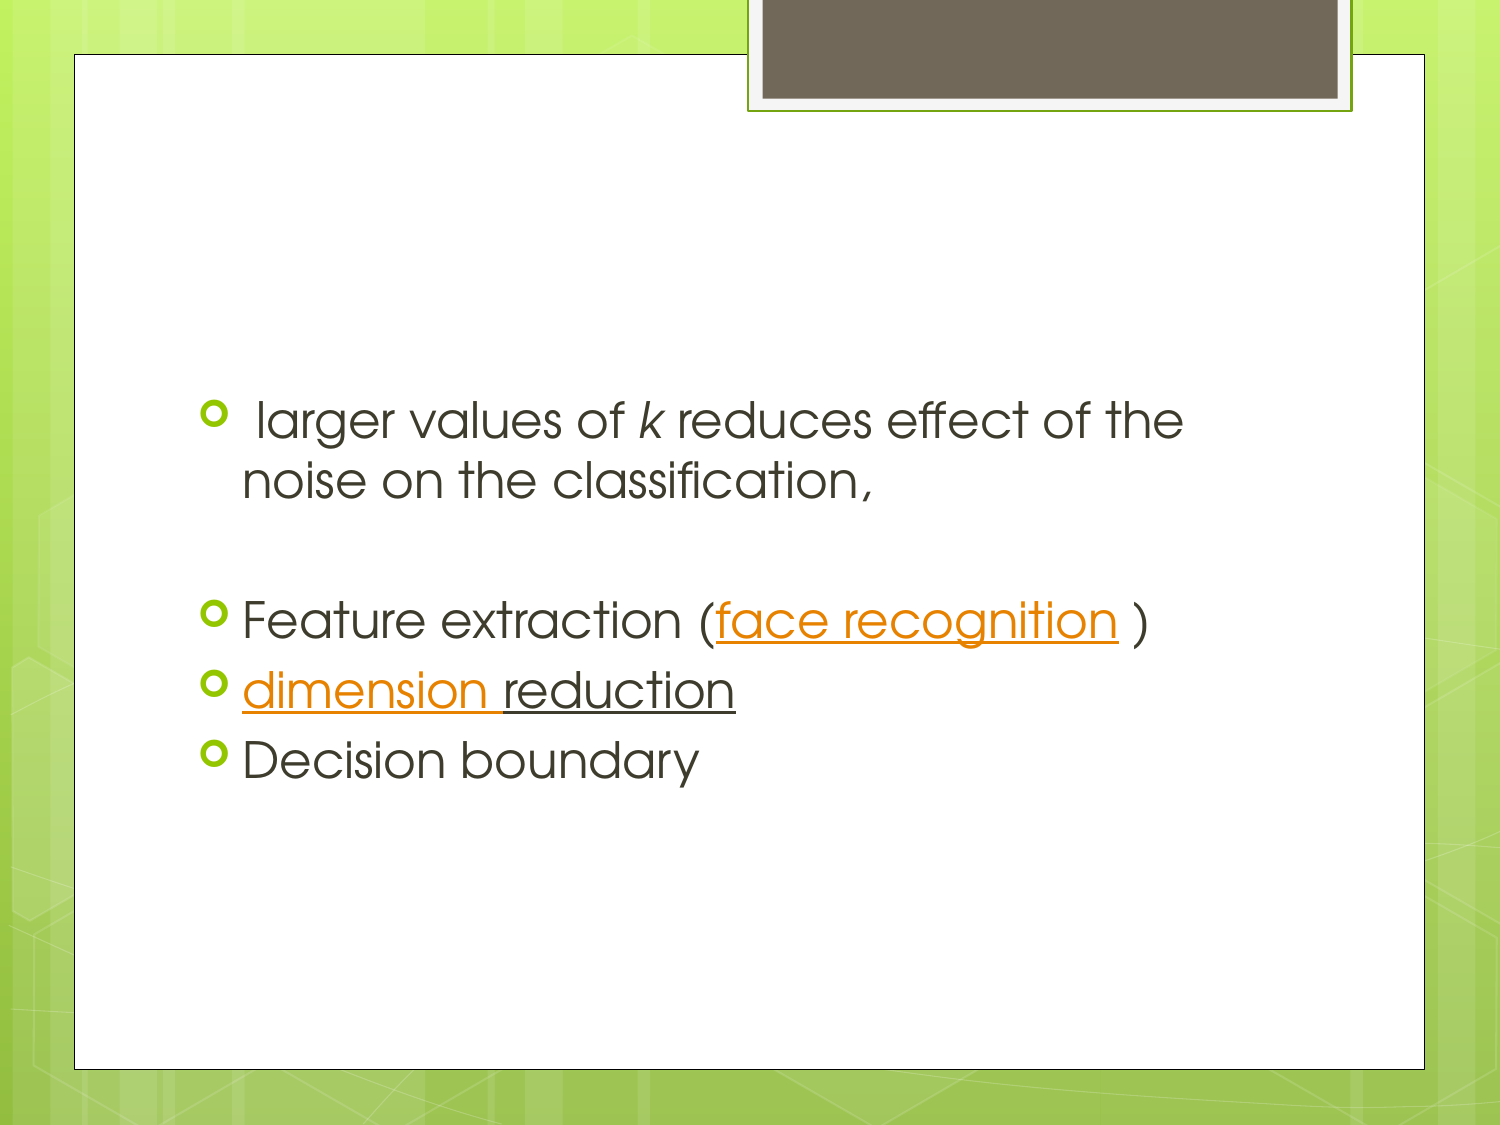

#
 larger values of k reduces effect of the noise on the classification,

Feature extraction (face recognition )
dimension reduction
Decision boundary